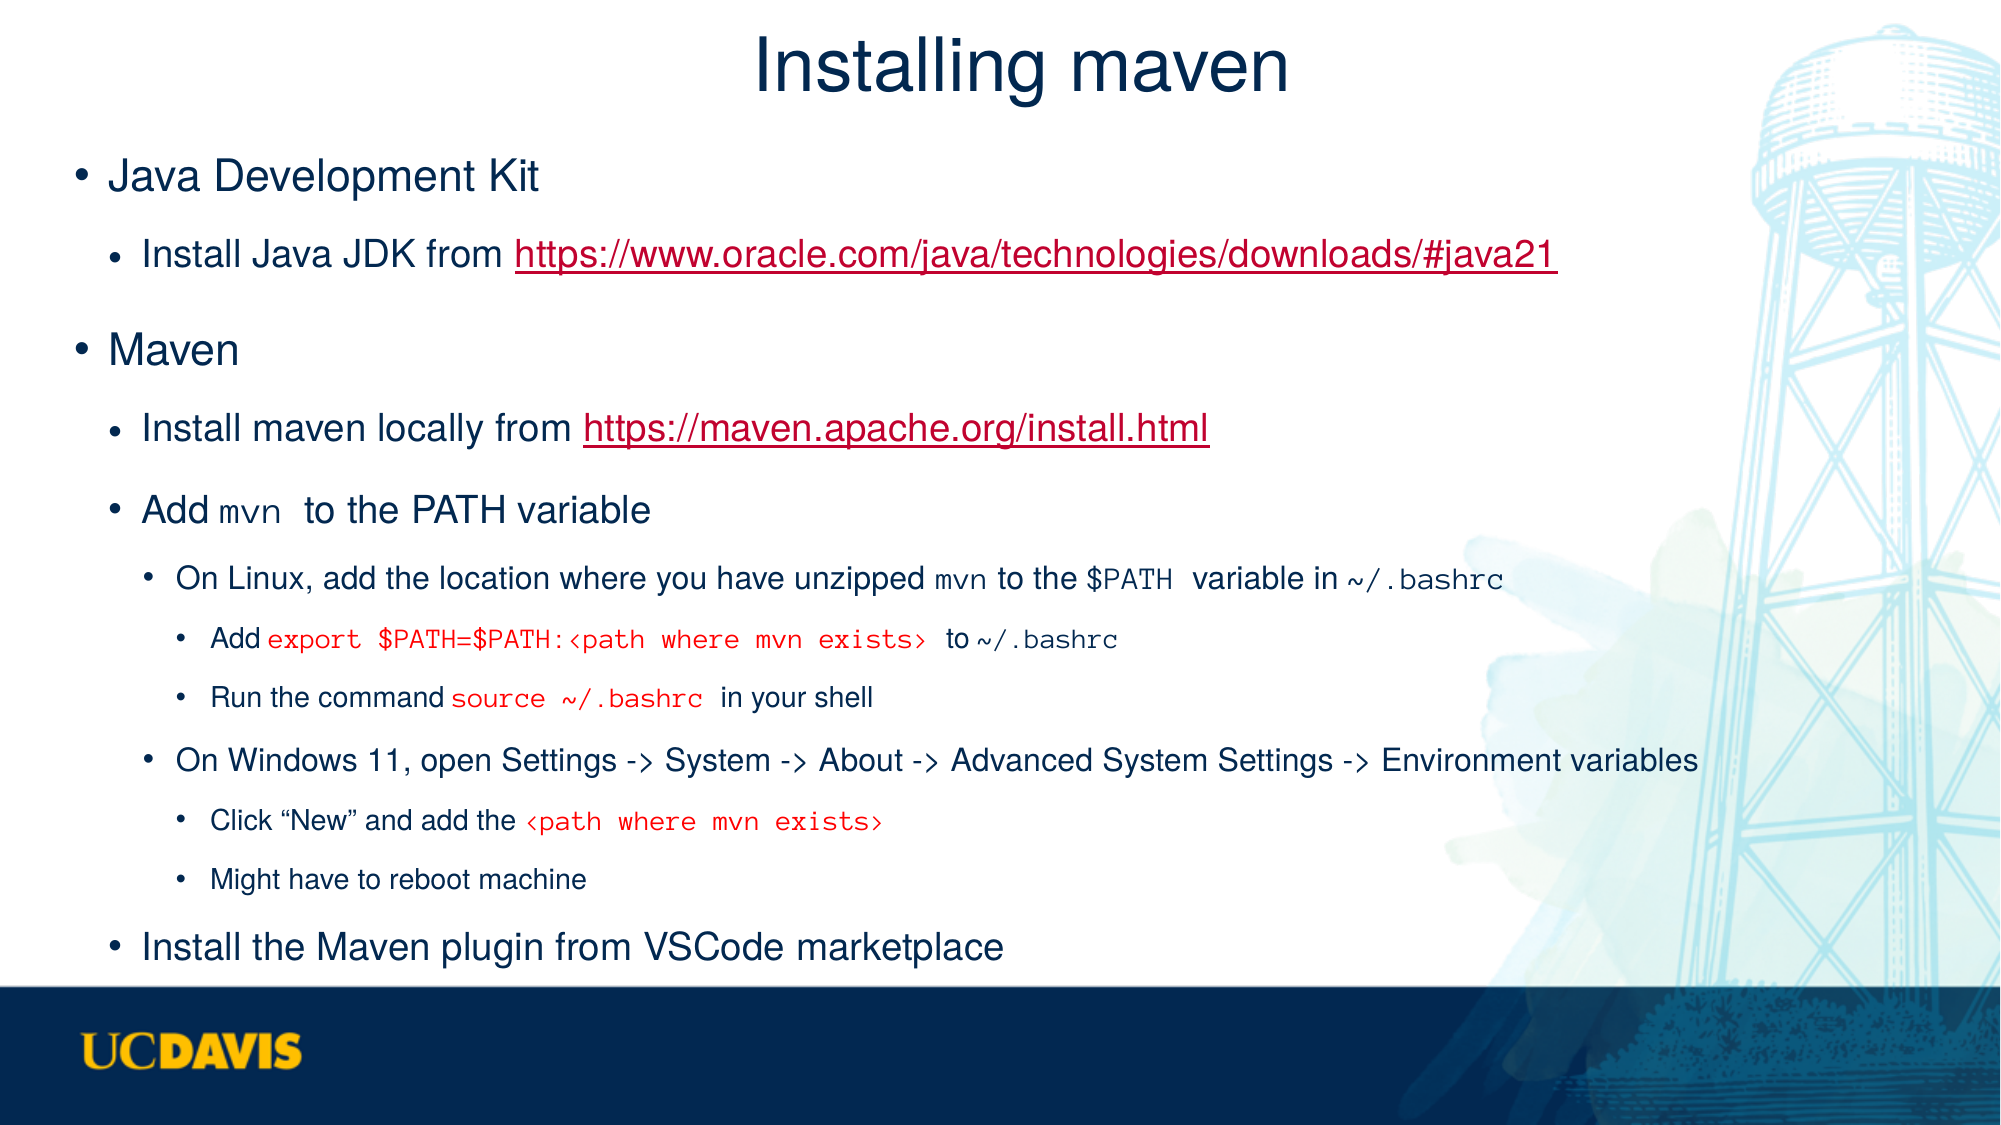

# Installing maven
Java Development Kit
Install Java JDK from https://www.oracle.com/java/technologies/downloads/#java21
Maven
Install maven locally from https://maven.apache.org/install.html
Add mvn to the PATH variable
On Linux, add the location where you have unzipped mvn to the $PATH variable in ~/.bashrc
Add export $PATH=$PATH:<path where mvn exists> to ~/.bashrc
Run the command source ~/.bashrc in your shell
On Windows 11, open Settings -> System -> About -> Advanced System Settings -> Environment variables
Click “New” and add the <path where mvn exists>
Might have to reboot machine
Install the Maven plugin from VSCode marketplace